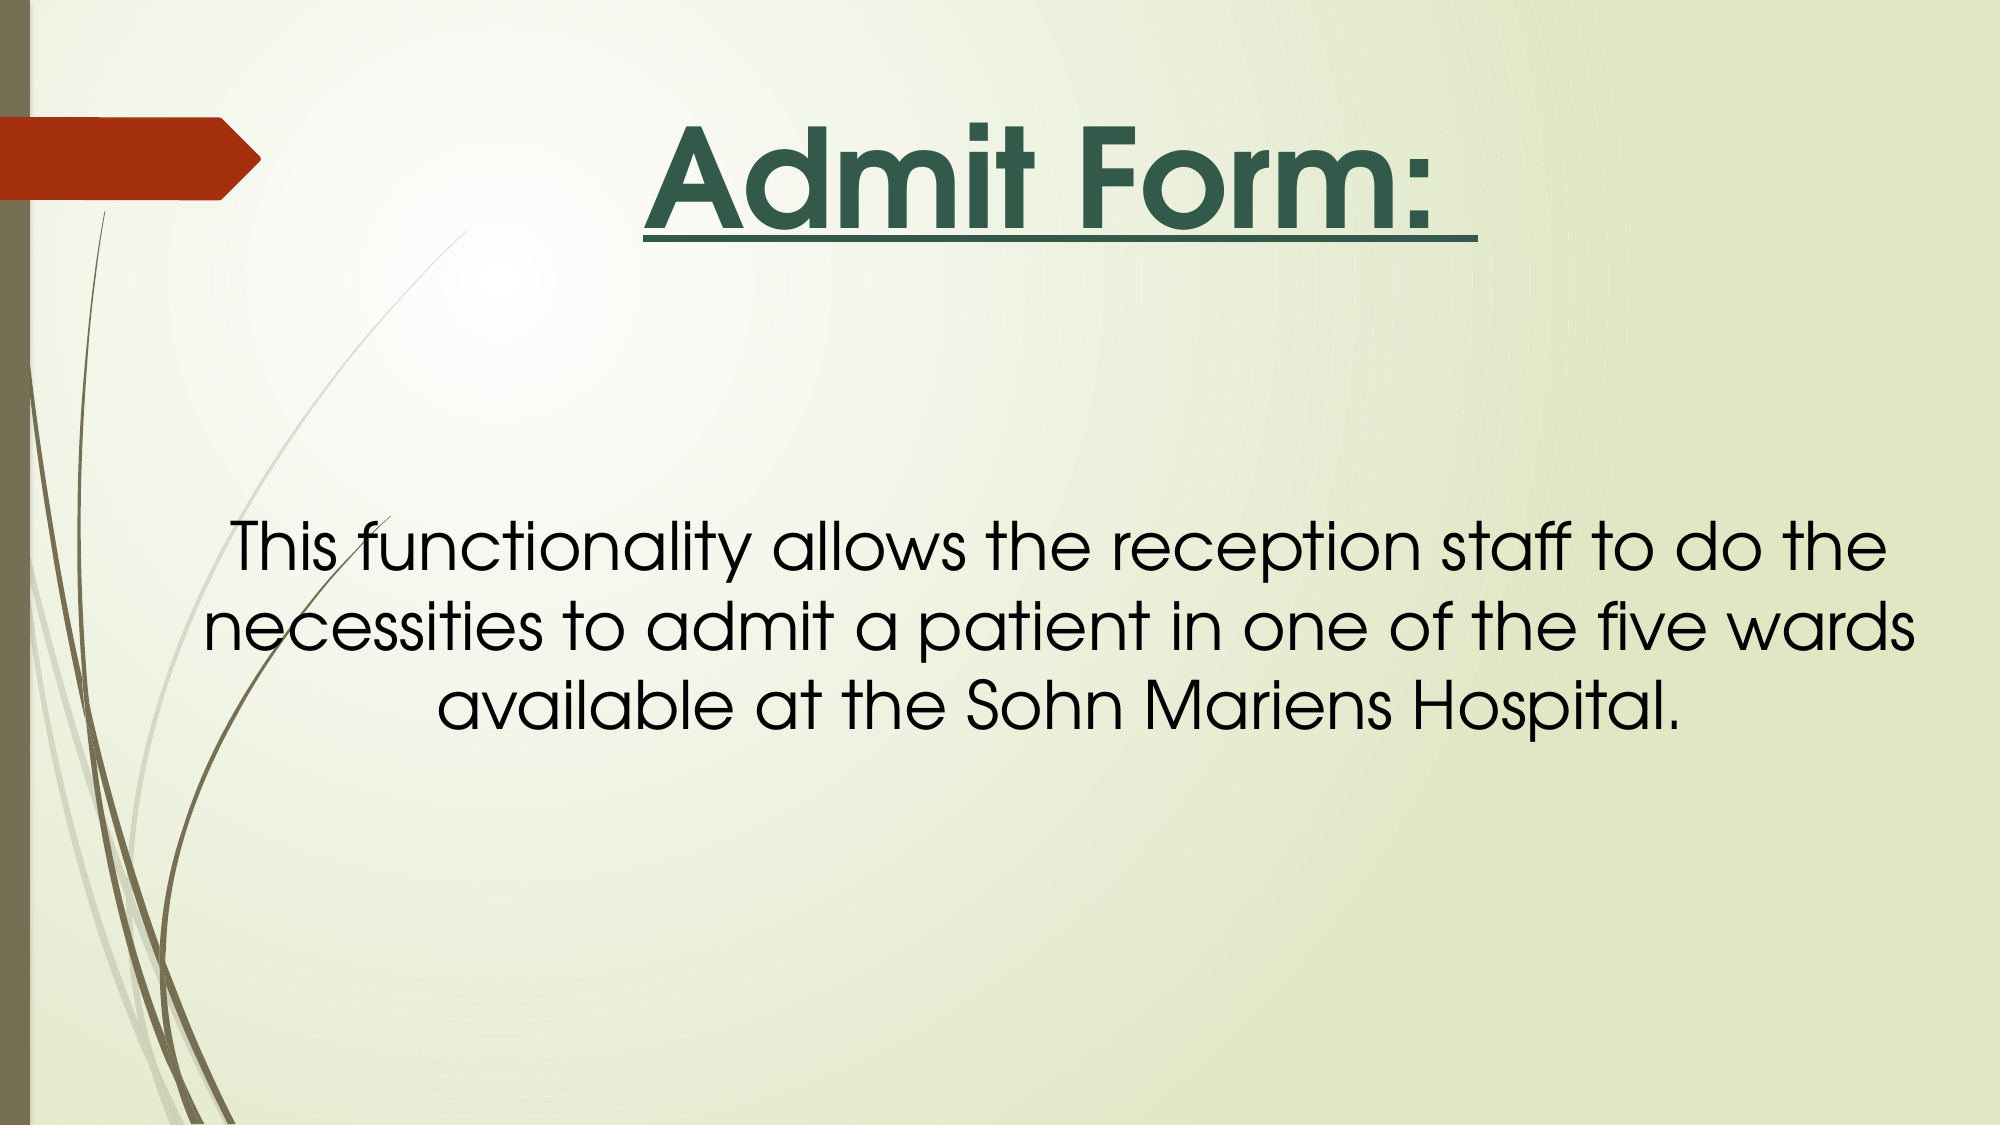

# Admit Form:
This functionality allows the reception staff to do the necessities to admit a patient in one of the five wards available at the Sohn Mariens Hospital.